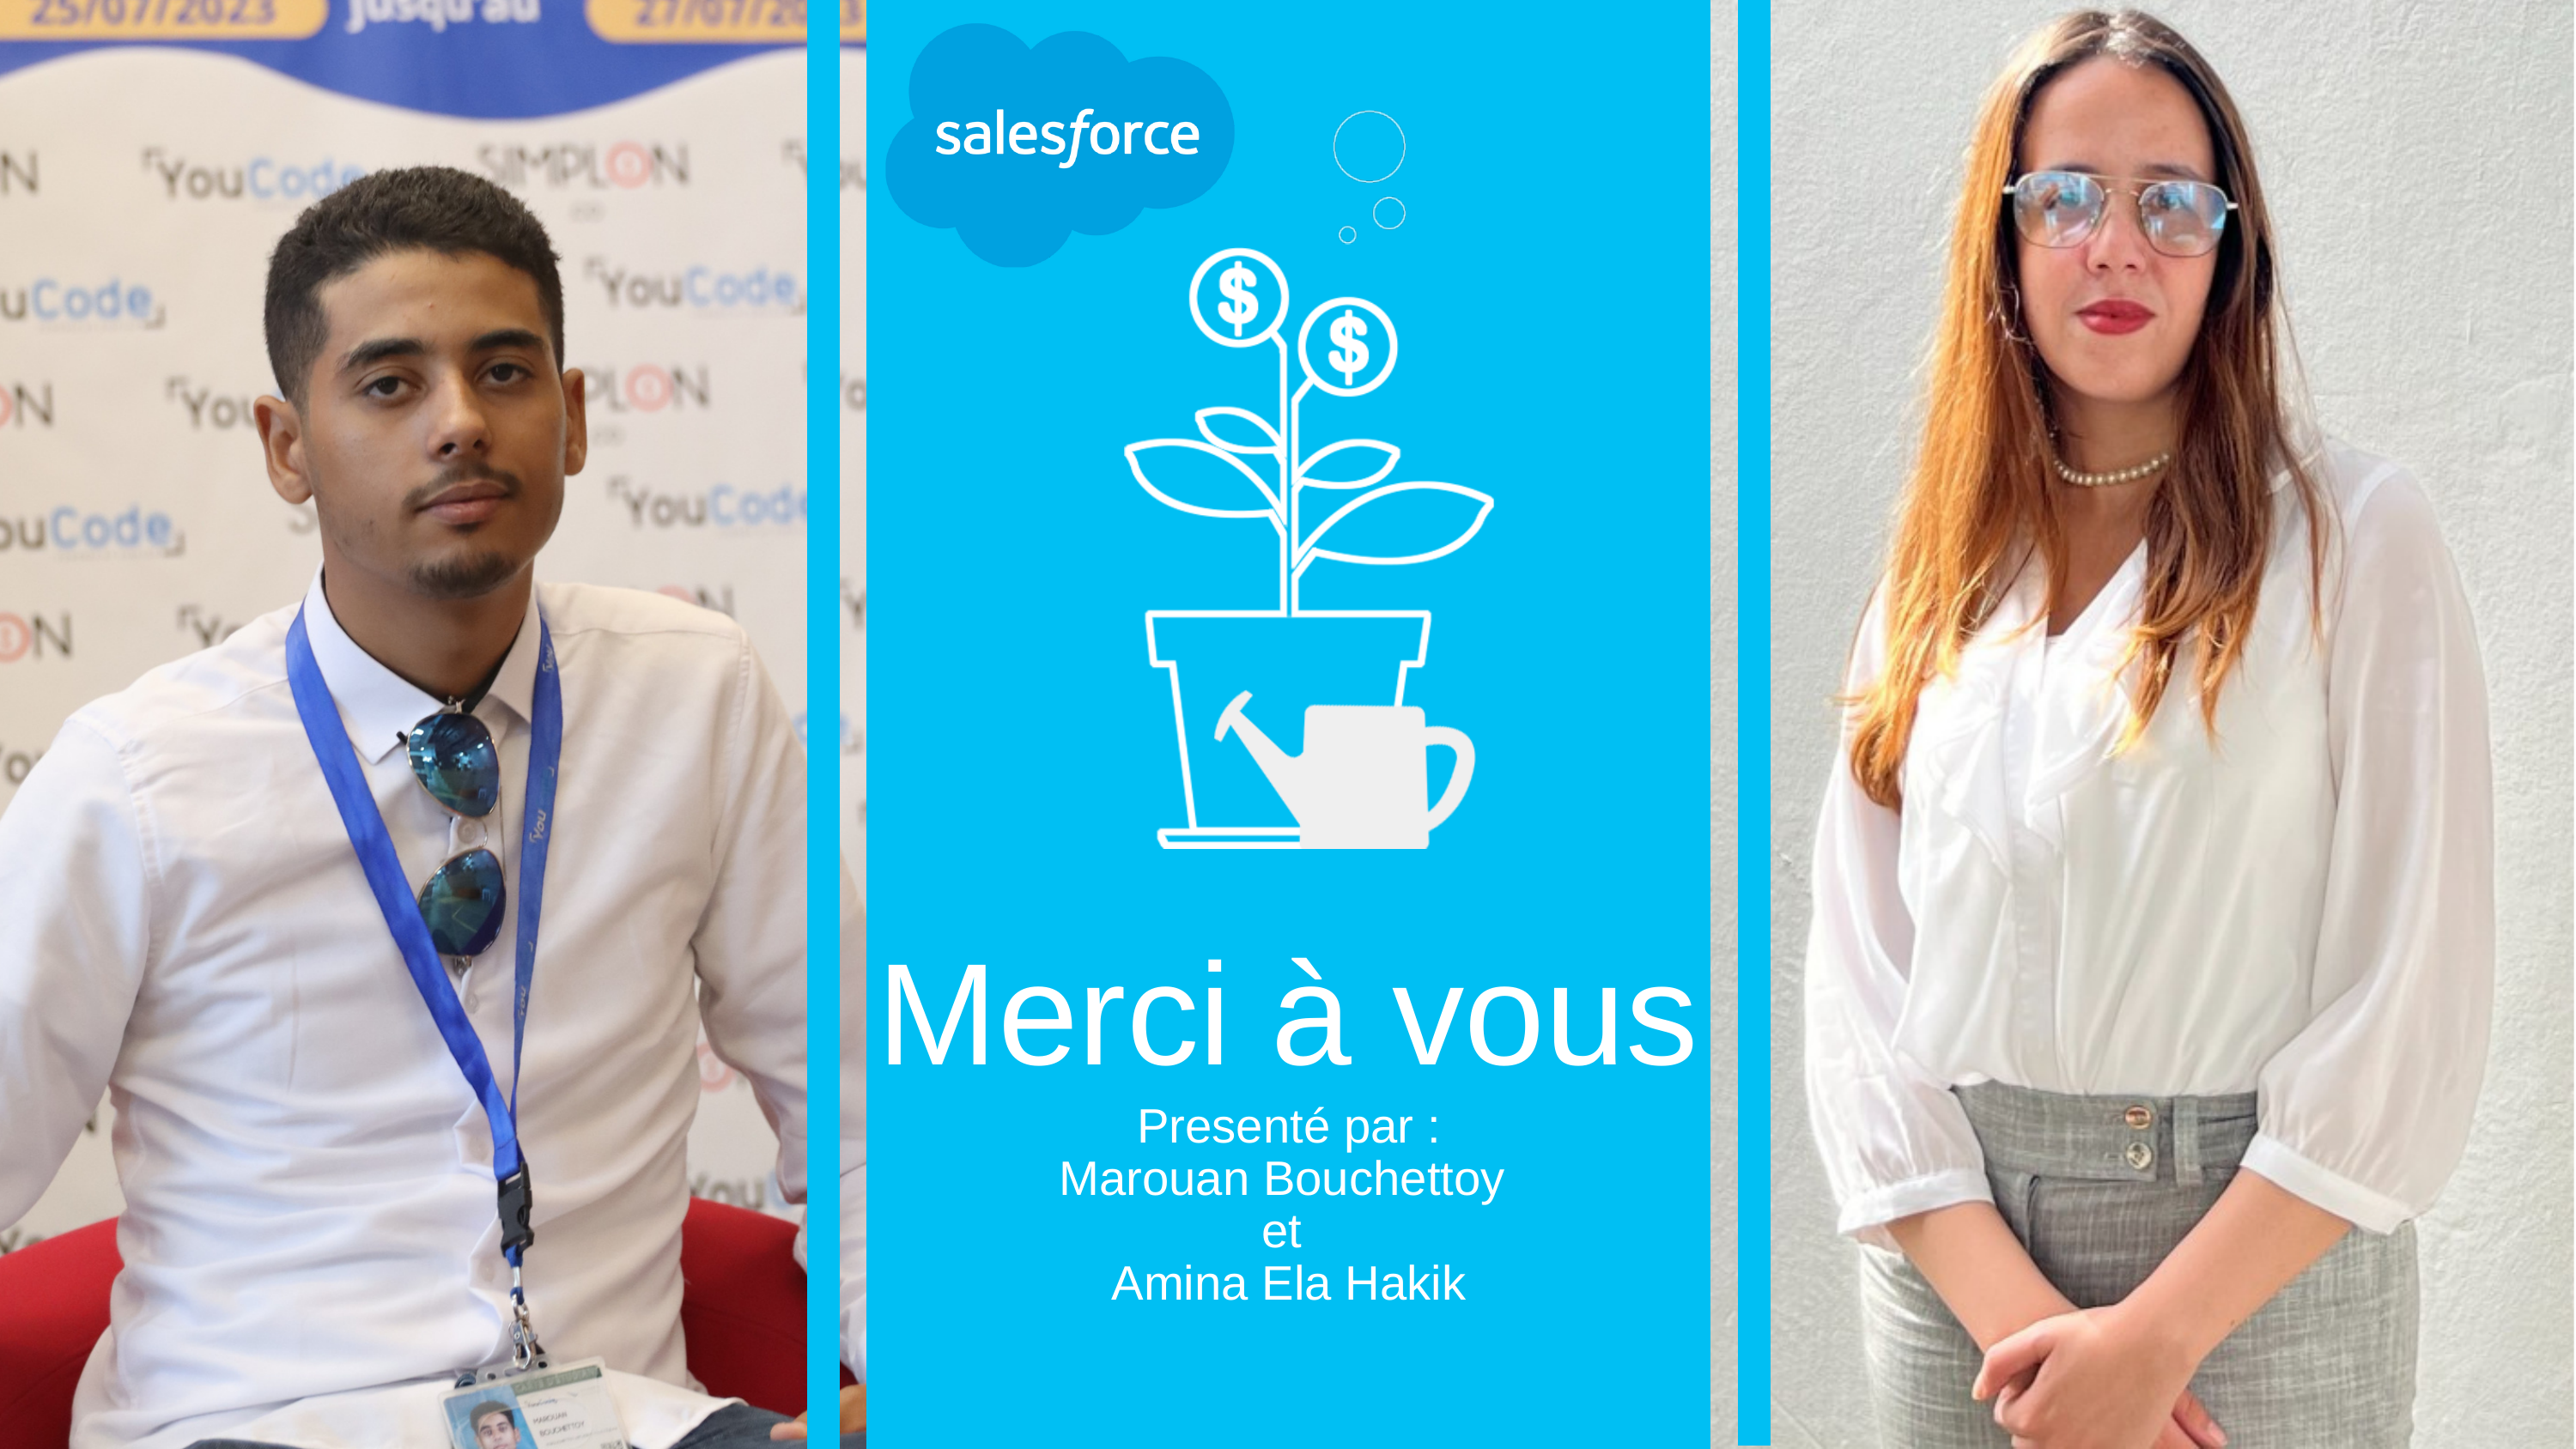

Merci à vous
Presenté par :
Marouan Bouchettoy
et
Amina Ela Hakik